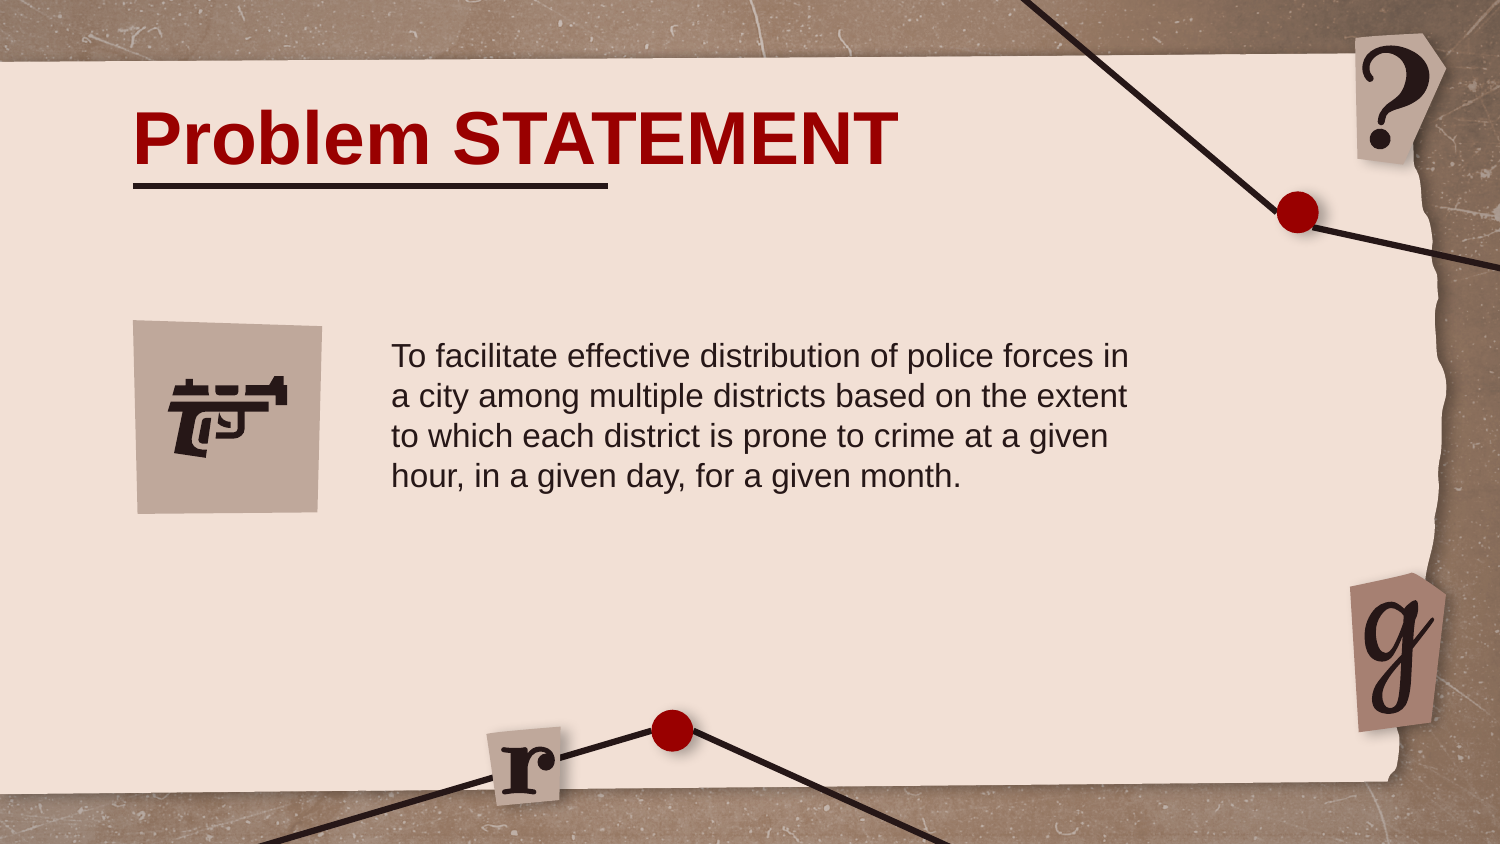

# Problem STATEMENT

To facilitate effective distribution of police forces in a city among multiple districts based on the extent to which each district is prone to crime at a given hour, in a given day, for a given month.